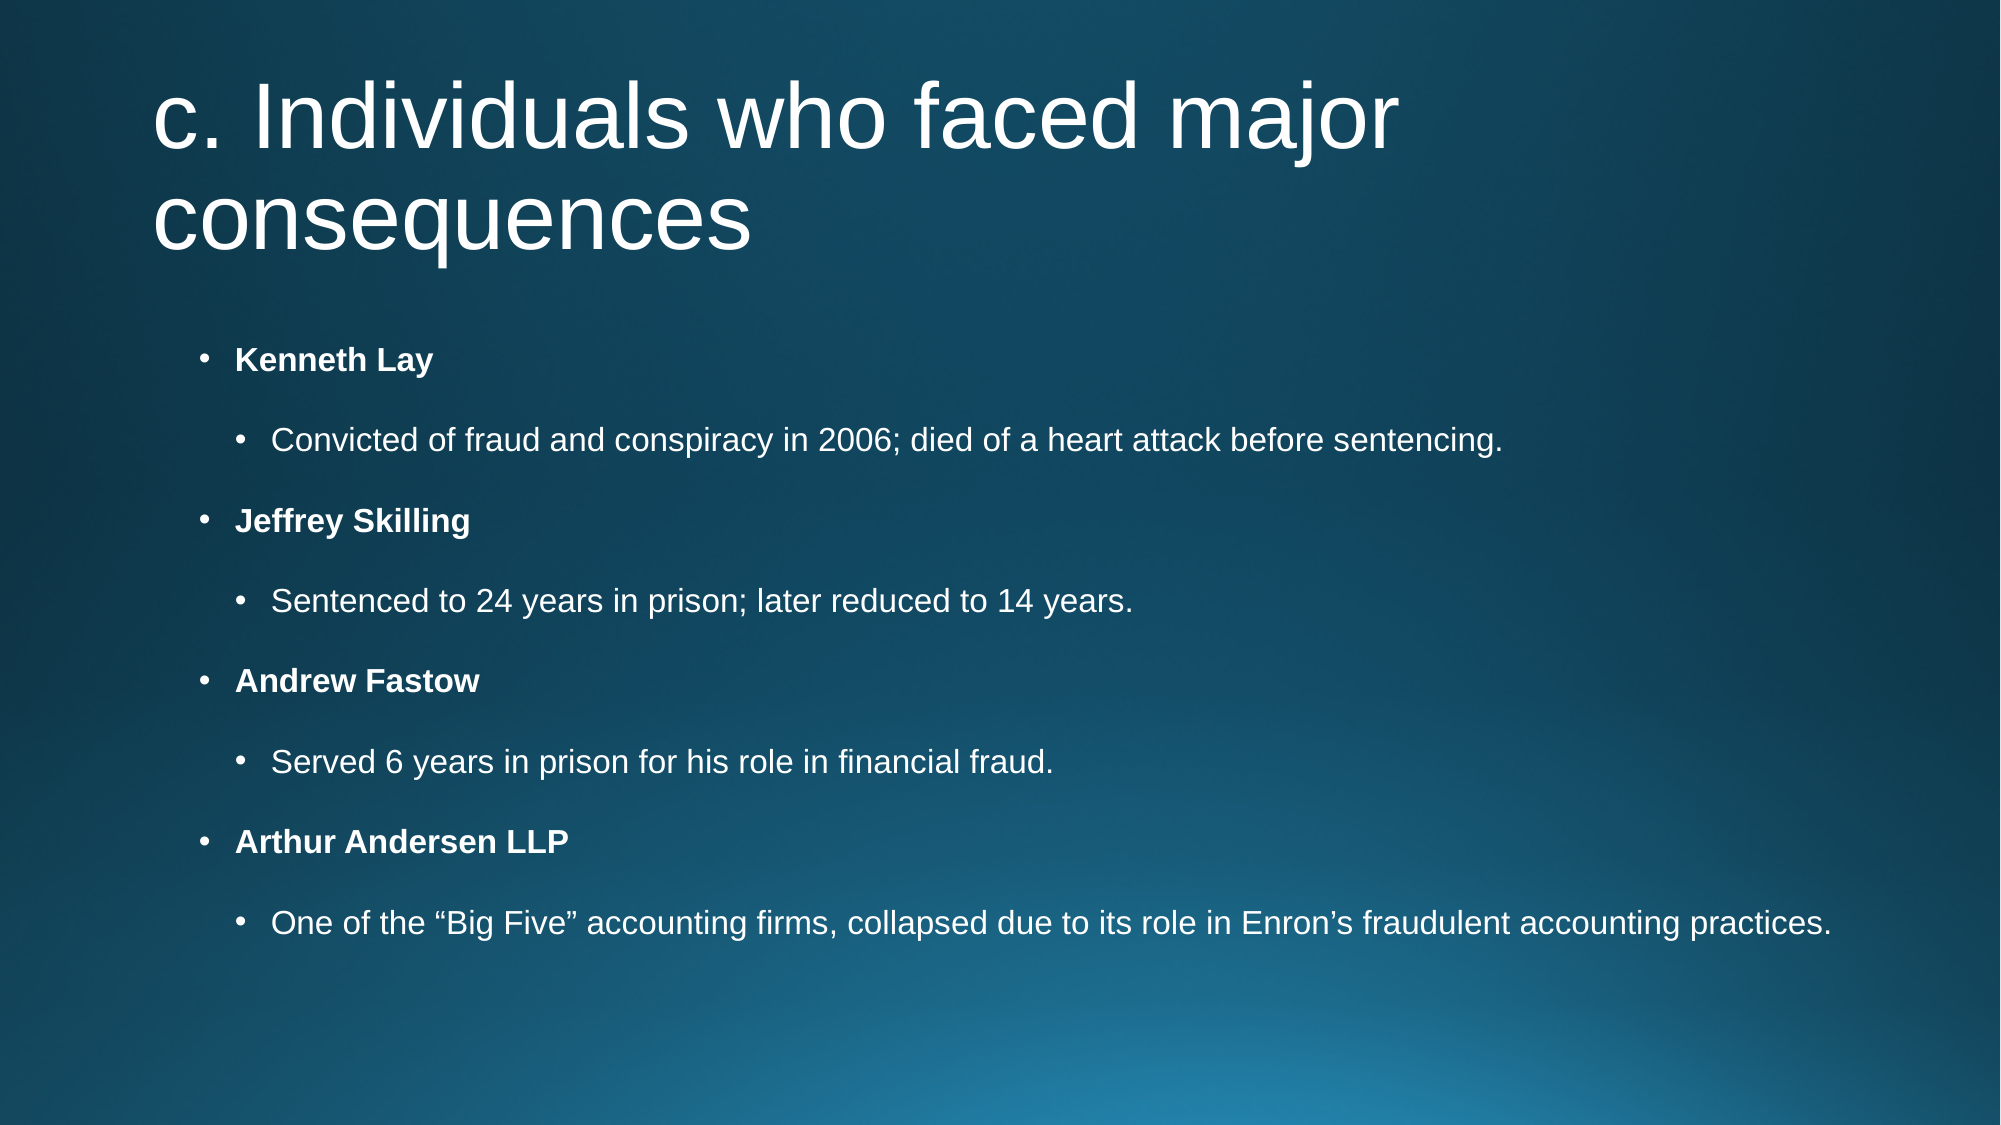

# c. Individuals who faced major consequences
Kenneth Lay
Convicted of fraud and conspiracy in 2006; died of a heart attack before sentencing.
Jeffrey Skilling
Sentenced to 24 years in prison; later reduced to 14 years.
Andrew Fastow
Served 6 years in prison for his role in financial fraud.
Arthur Andersen LLP
One of the “Big Five” accounting firms, collapsed due to its role in Enron’s fraudulent accounting practices.